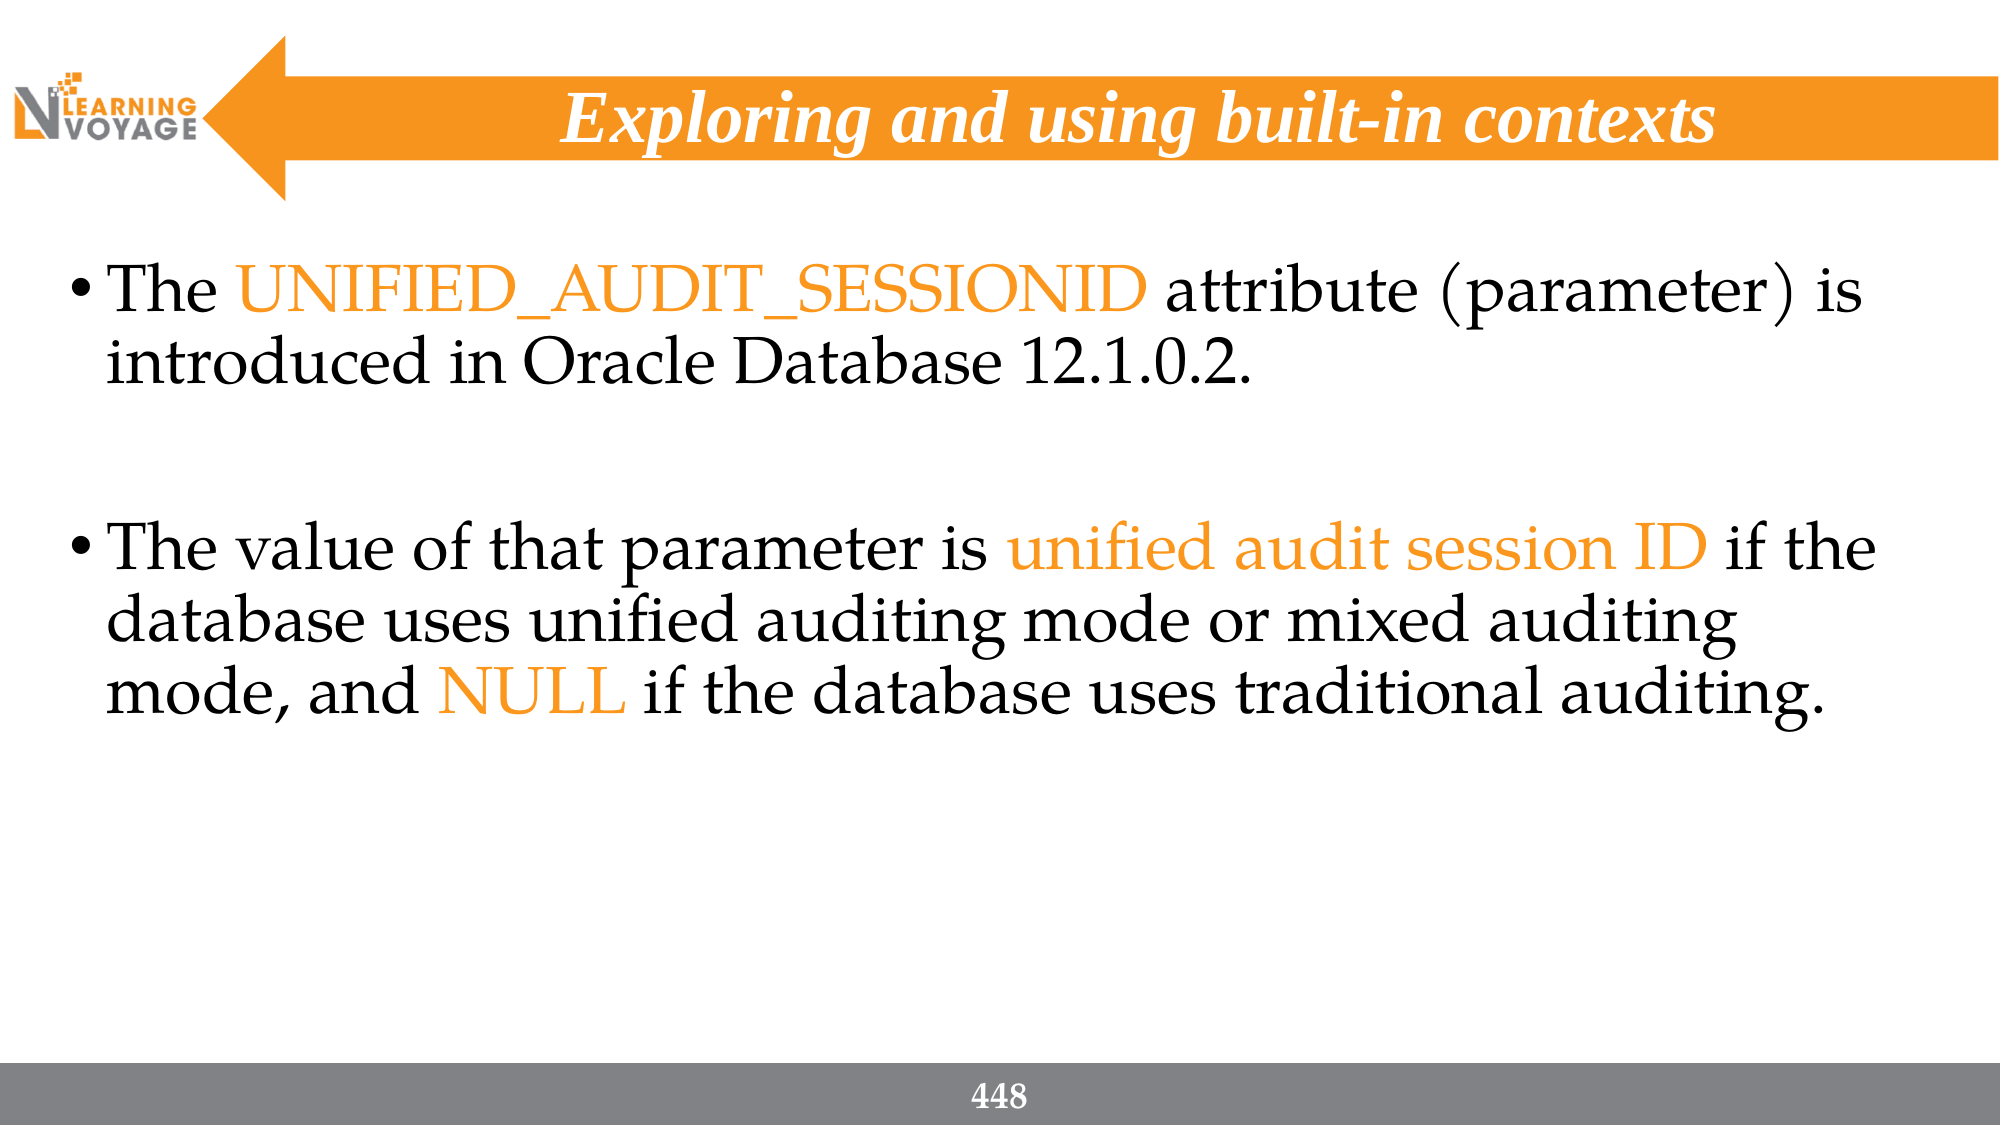

# Exploring and using built-in contexts
The UNIFIED_AUDIT_SESSIONID attribute (parameter) is introduced in Oracle Database 12.1.0.2.

The value of that parameter is unified audit session ID if the database uses unified auditing mode or mixed auditing mode, and NULL if the database uses traditional auditing.

448